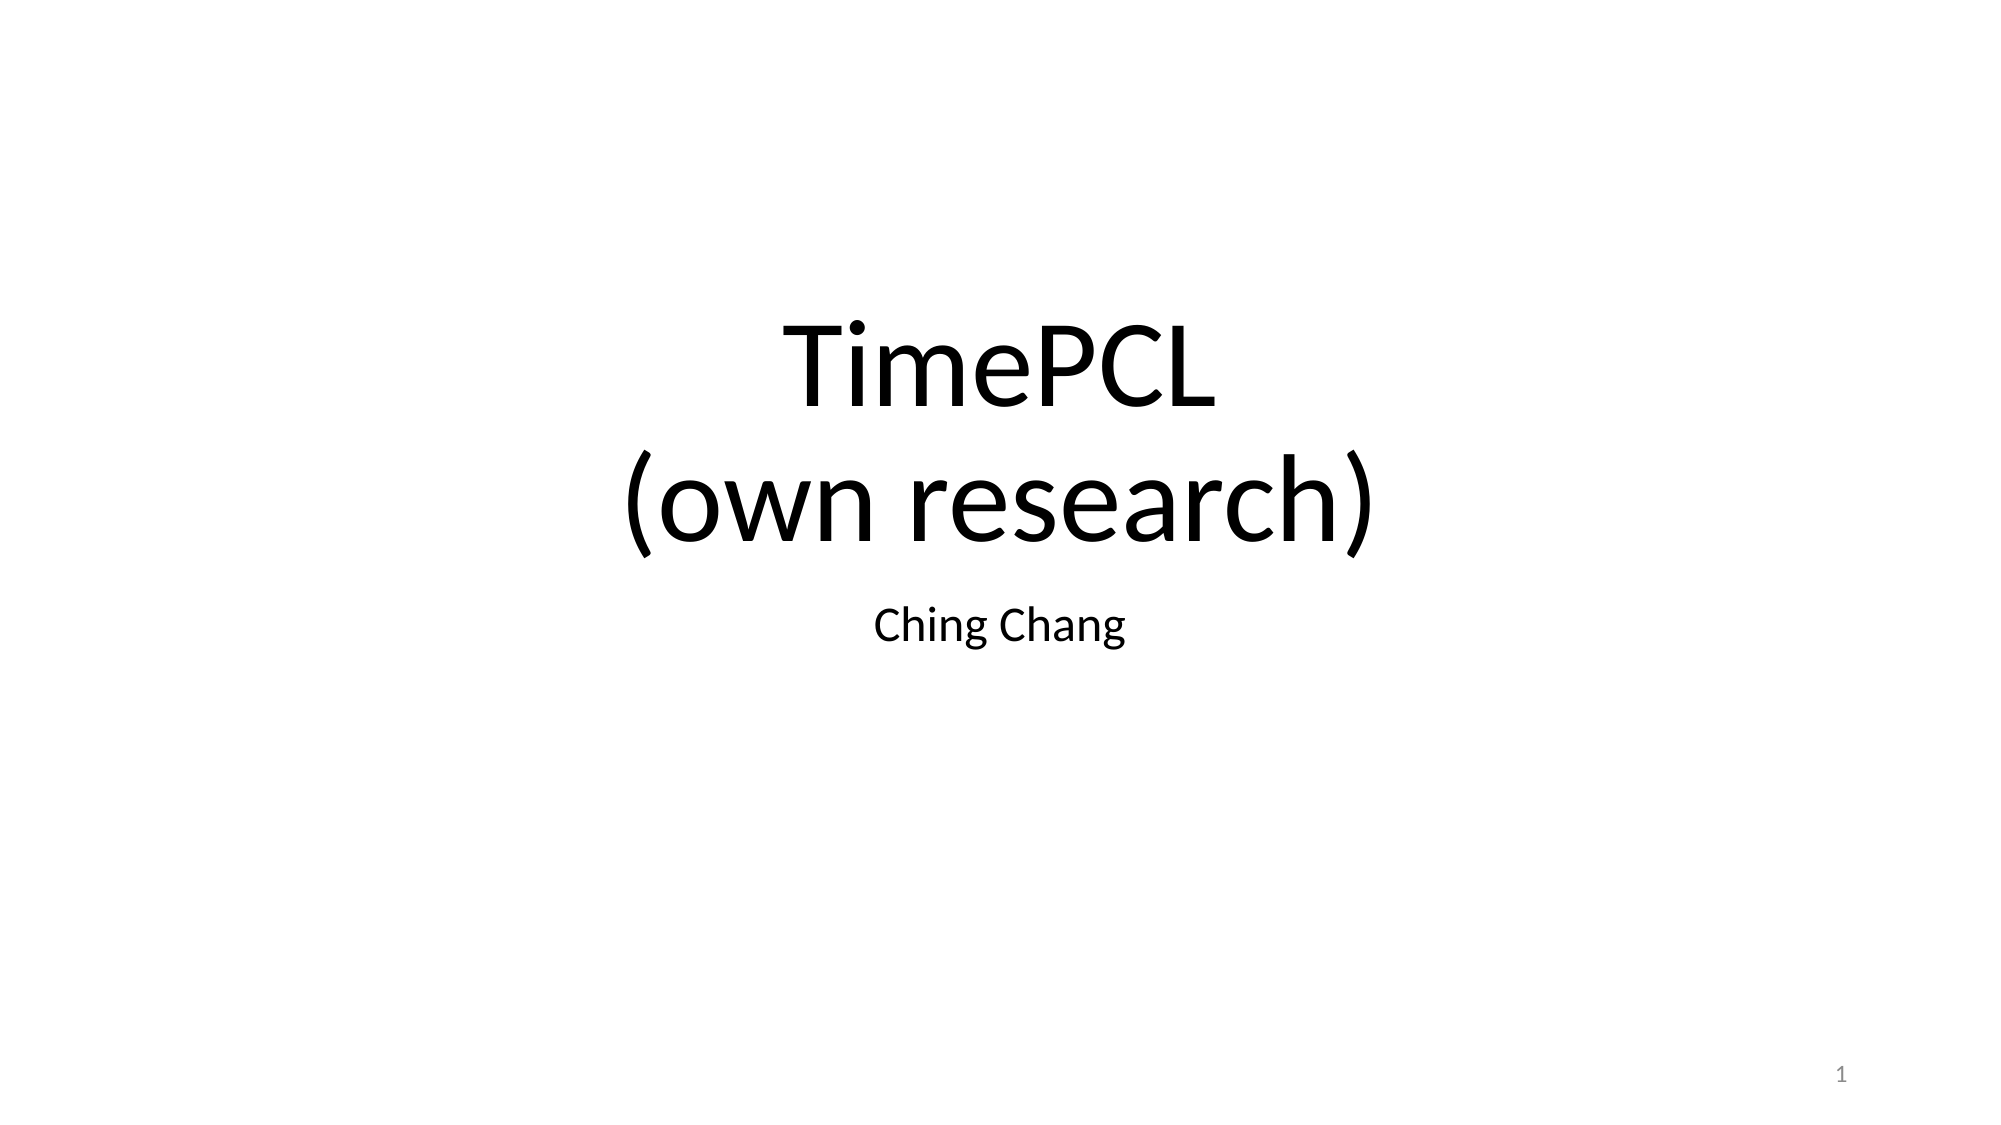

# TimePCL (own research)
Ching Chang
1